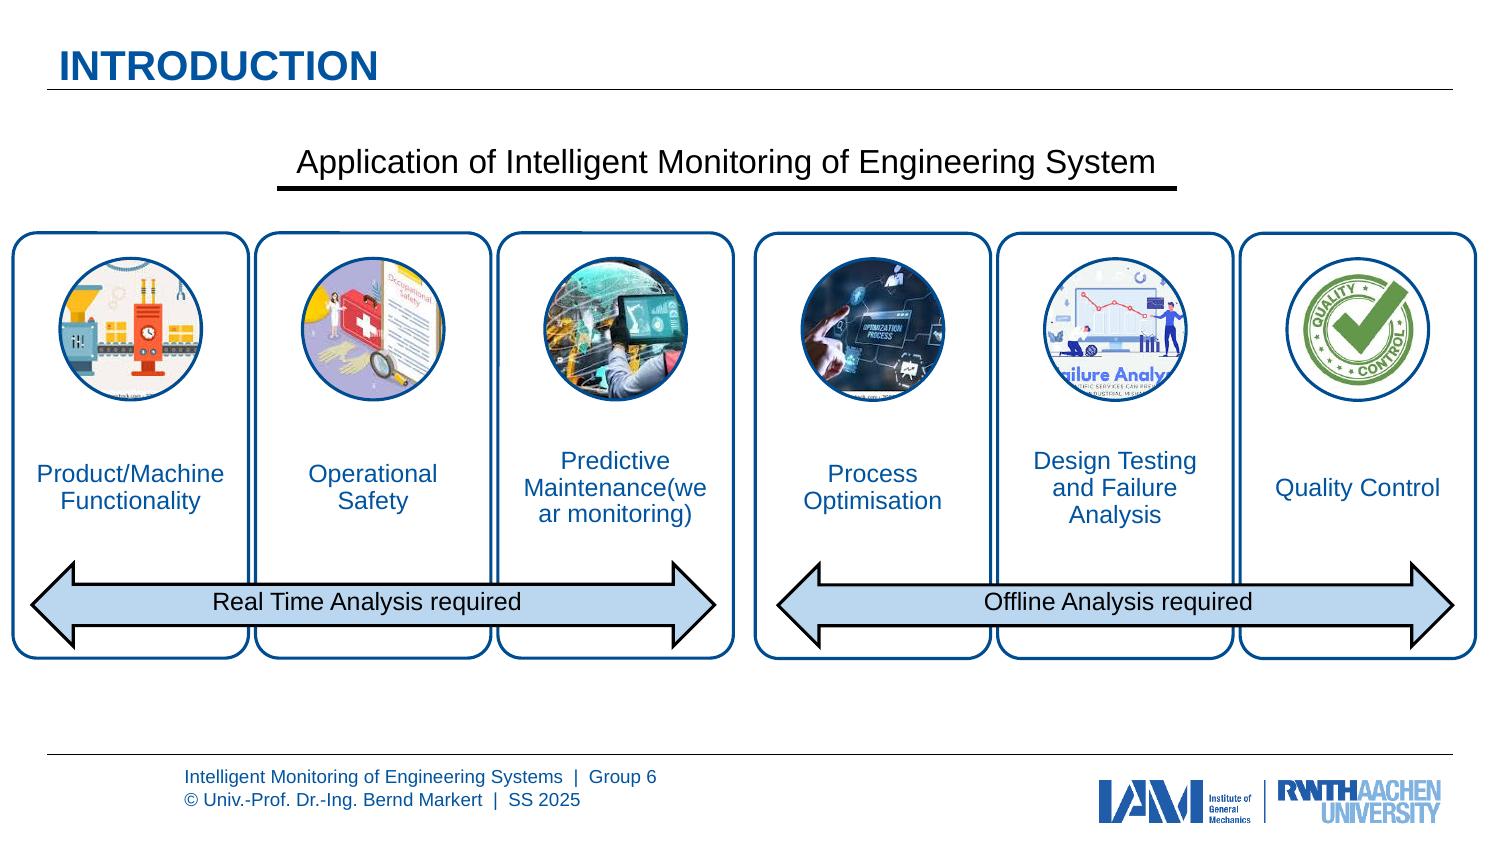

# INTRODUCTION
Application of Intelligent Monitoring of Engineering System
Product/Machine Functionality
Operational Safety
Predictive Maintenance(wear monitoring)
Process Optimisation
Design Testing and Failure Analysis
Quality Control
Real Time Analysis required
Offline Analysis required